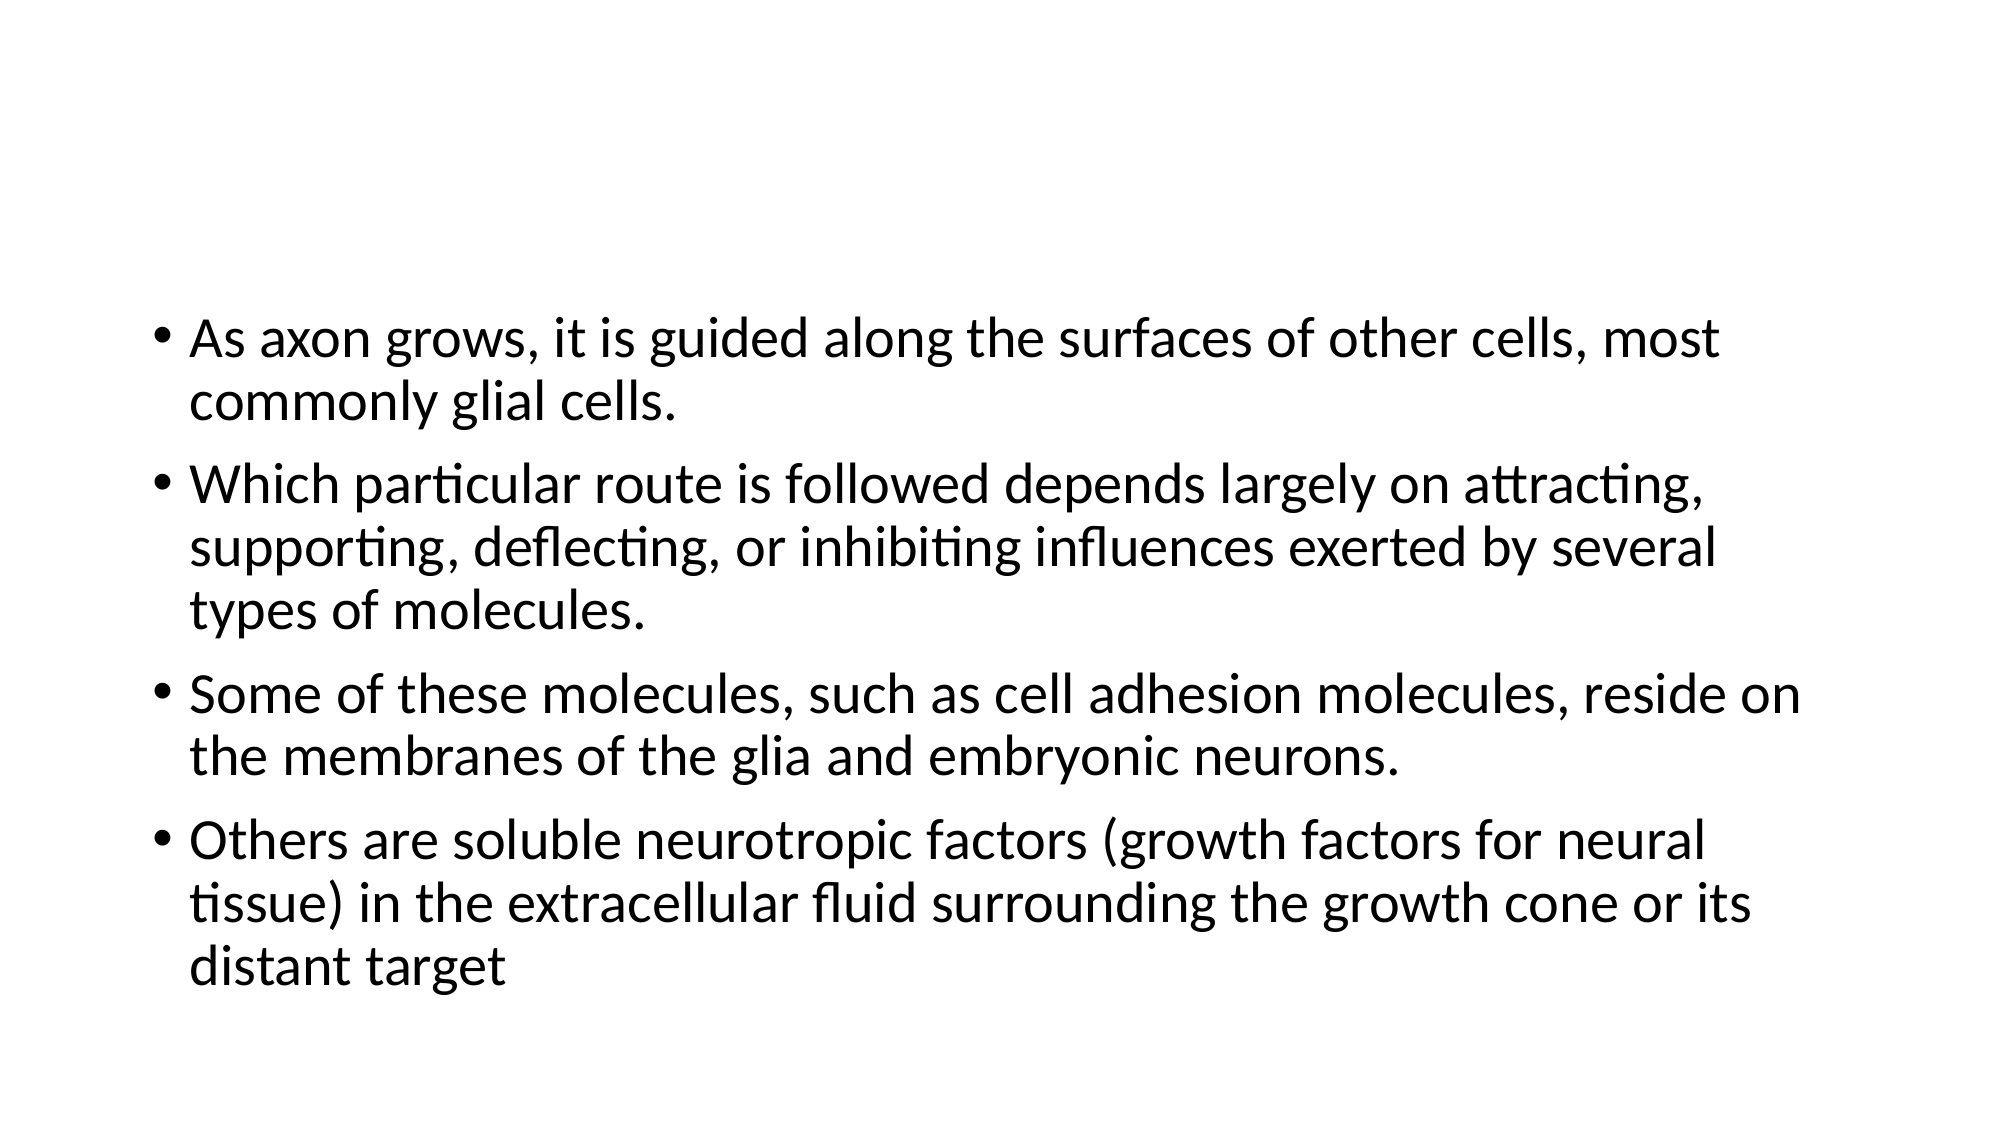

#
As axon grows, it is guided along the surfaces of other cells, most commonly glial cells.
Which particular route is followed depends largely on attracting, supporting, deflecting, or inhibiting influences exerted by several types of molecules.
Some of these molecules, such as cell adhesion molecules, reside on the membranes of the glia and embryonic neurons.
Others are soluble neurotropic factors (growth factors for neural tissue) in the extracellular fluid surrounding the growth cone or its distant target